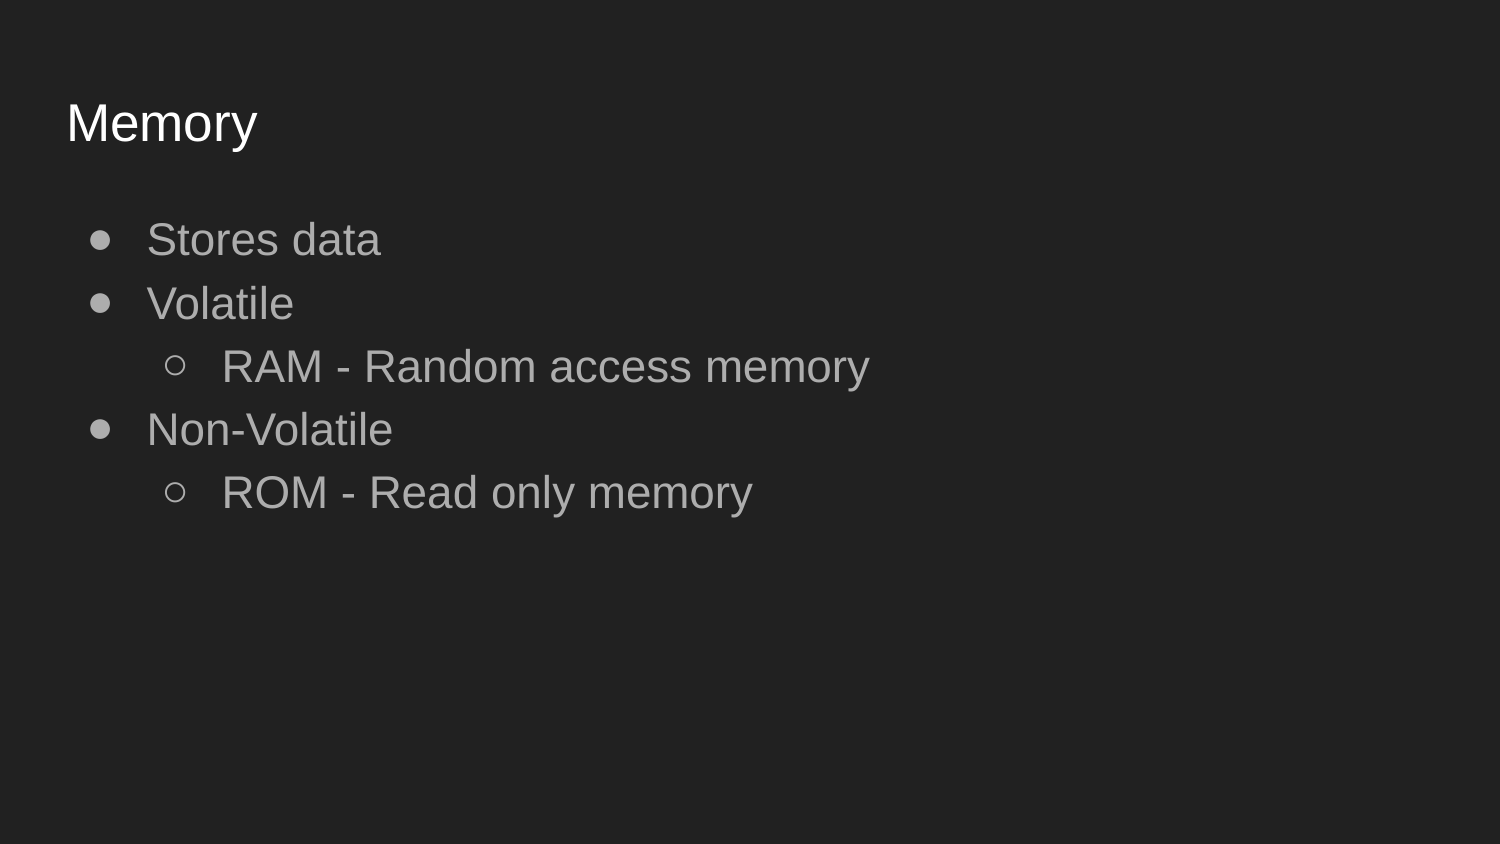

# Memory
Stores data
Volatile
RAM - Random access memory
Non-Volatile
ROM - Read only memory